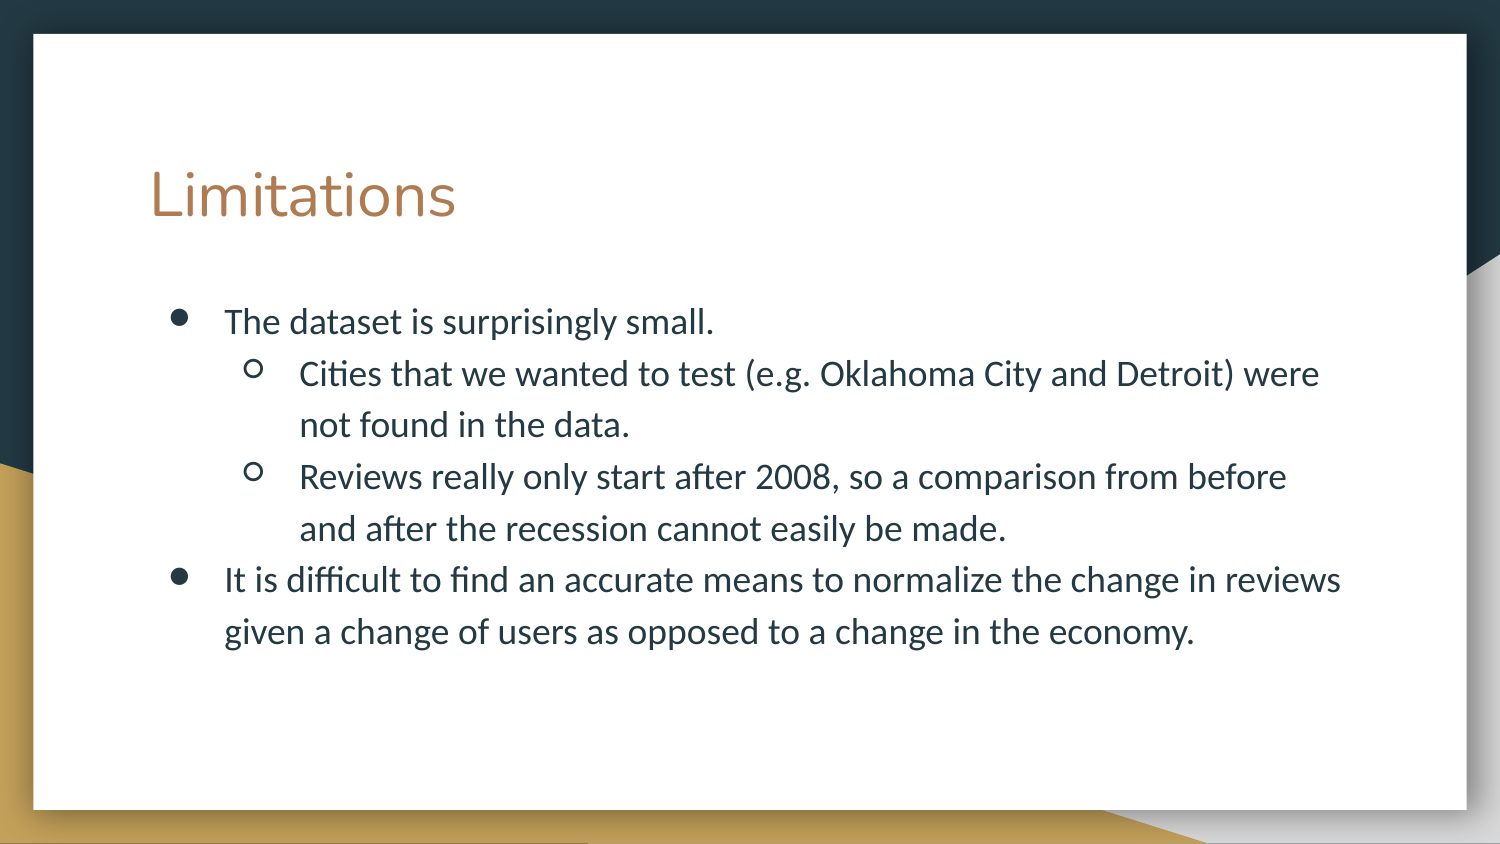

# Limitations
The dataset is surprisingly small.
Cities that we wanted to test (e.g. Oklahoma City and Detroit) were not found in the data.
Reviews really only start after 2008, so a comparison from before and after the recession cannot easily be made.
It is difficult to find an accurate means to normalize the change in reviews given a change of users as opposed to a change in the economy.